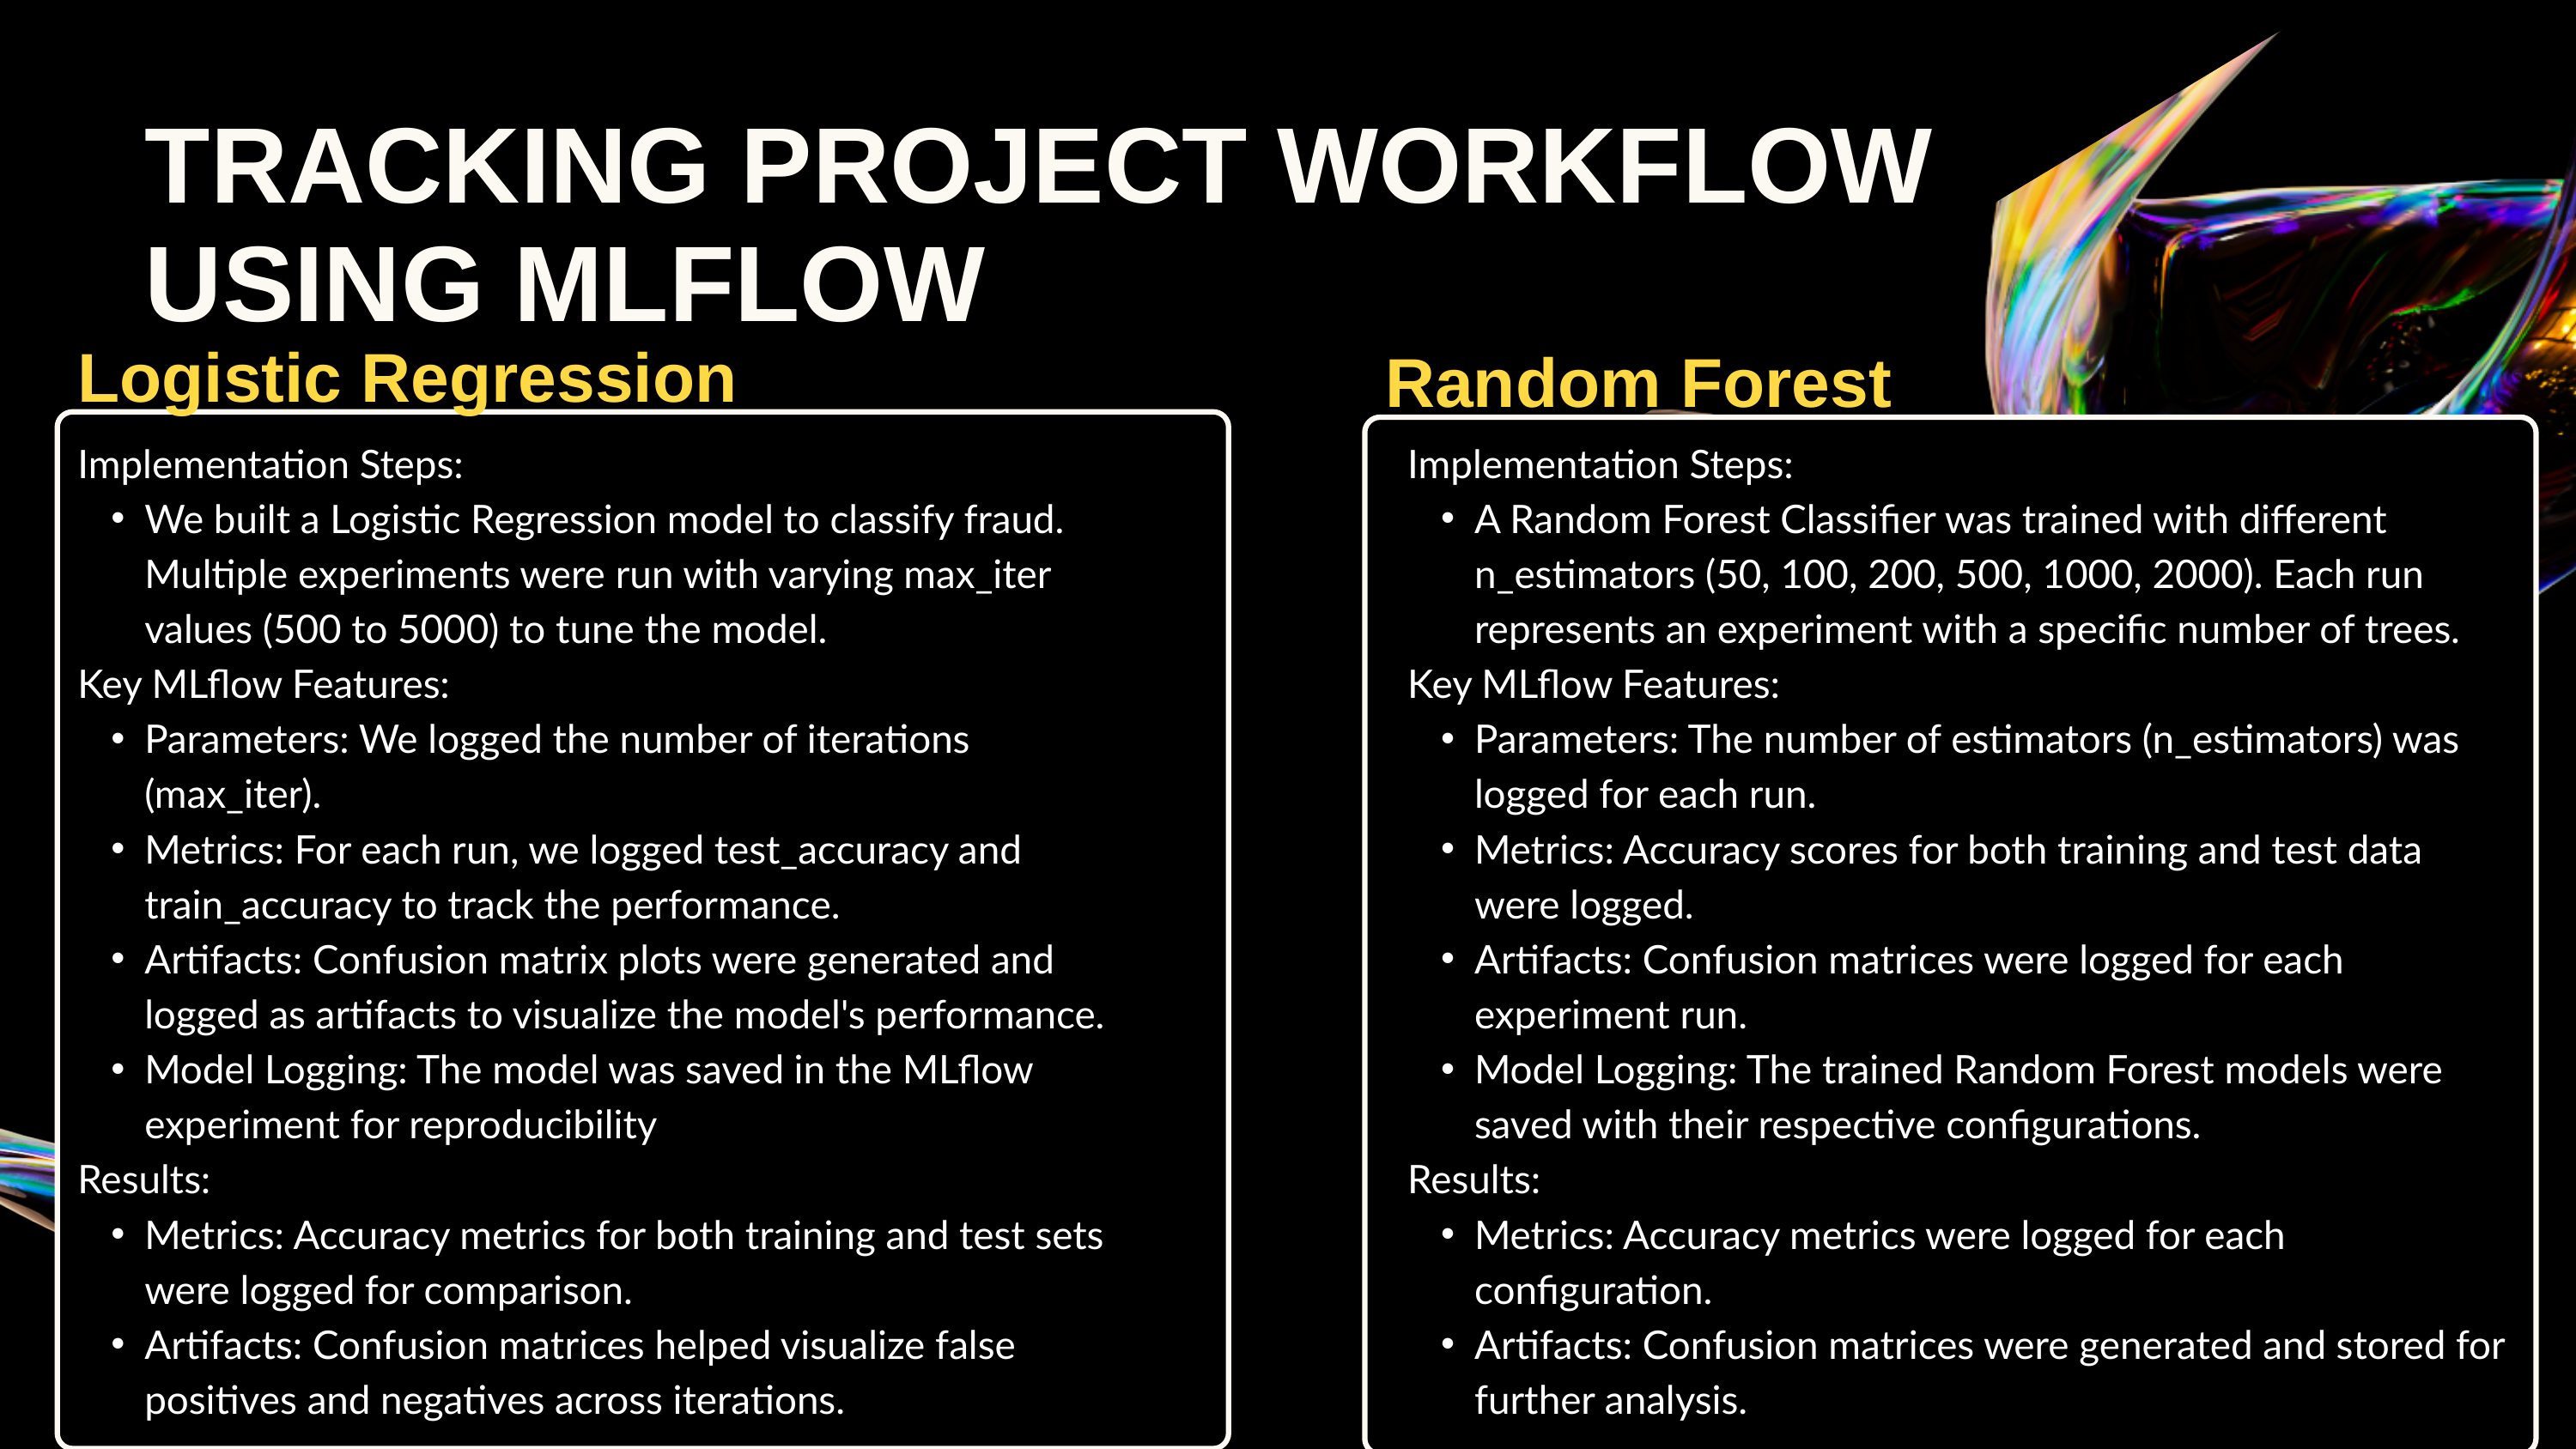

TRACKING PROJECT WORKFLOW USING MLFLOW

Logistic Regression
Random Forest

Implementation Steps:
We built a Logistic Regression model to classify fraud. Multiple experiments were run with varying max_iter values (500 to 5000) to tune the model.
Key MLflow Features:
Parameters: We logged the number of iterations (max_iter).
Metrics: For each run, we logged test_accuracy and train_accuracy to track the performance.
Artifacts: Confusion matrix plots were generated and logged as artifacts to visualize the model's performance.
Model Logging: The model was saved in the MLflow experiment for reproducibility
Results:
Metrics: Accuracy metrics for both training and test sets were logged for comparison.
Artifacts: Confusion matrices helped visualize false positives and negatives across iterations.

Implementation Steps:
A Random Forest Classifier was trained with different n_estimators (50, 100, 200, 500, 1000, 2000). Each run represents an experiment with a specific number of trees.
Key MLflow Features:
Parameters: The number of estimators (n_estimators) was logged for each run.
Metrics: Accuracy scores for both training and test data were logged.
Artifacts: Confusion matrices were logged for each experiment run.
Model Logging: The trained Random Forest models were saved with their respective configurations.
Results:
Metrics: Accuracy metrics were logged for each configuration.
Artifacts: Confusion matrices were generated and stored for further analysis.